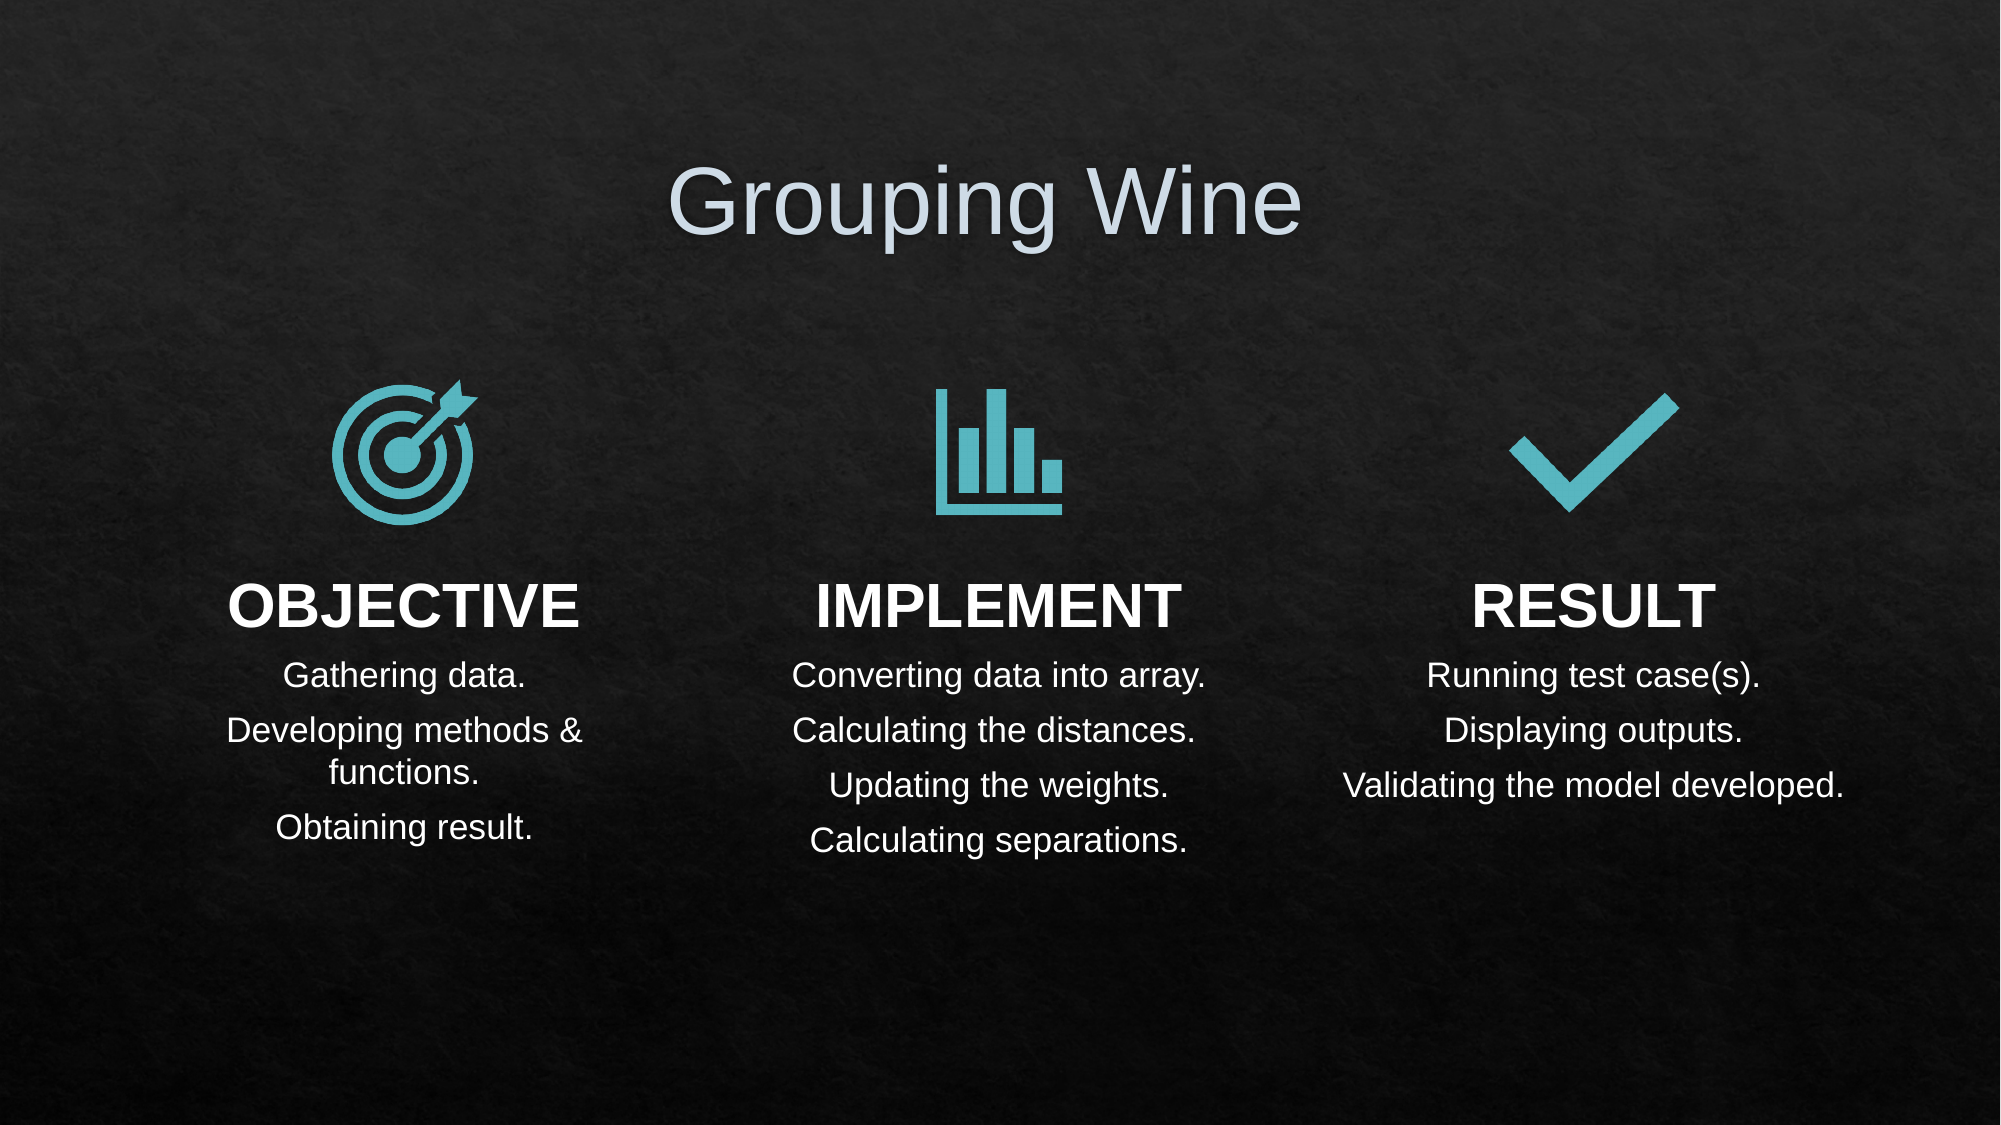

# Grouping Wine
OBJECTIVE
Gathering data.
Developing methods & functions.
Obtaining result.

IMPLEMENT
Converting data into array.
Calculating the distances.
Updating the weights.
Calculating separations.

RESULT
Running test case(s).
Displaying outputs.
Validating the model developed.